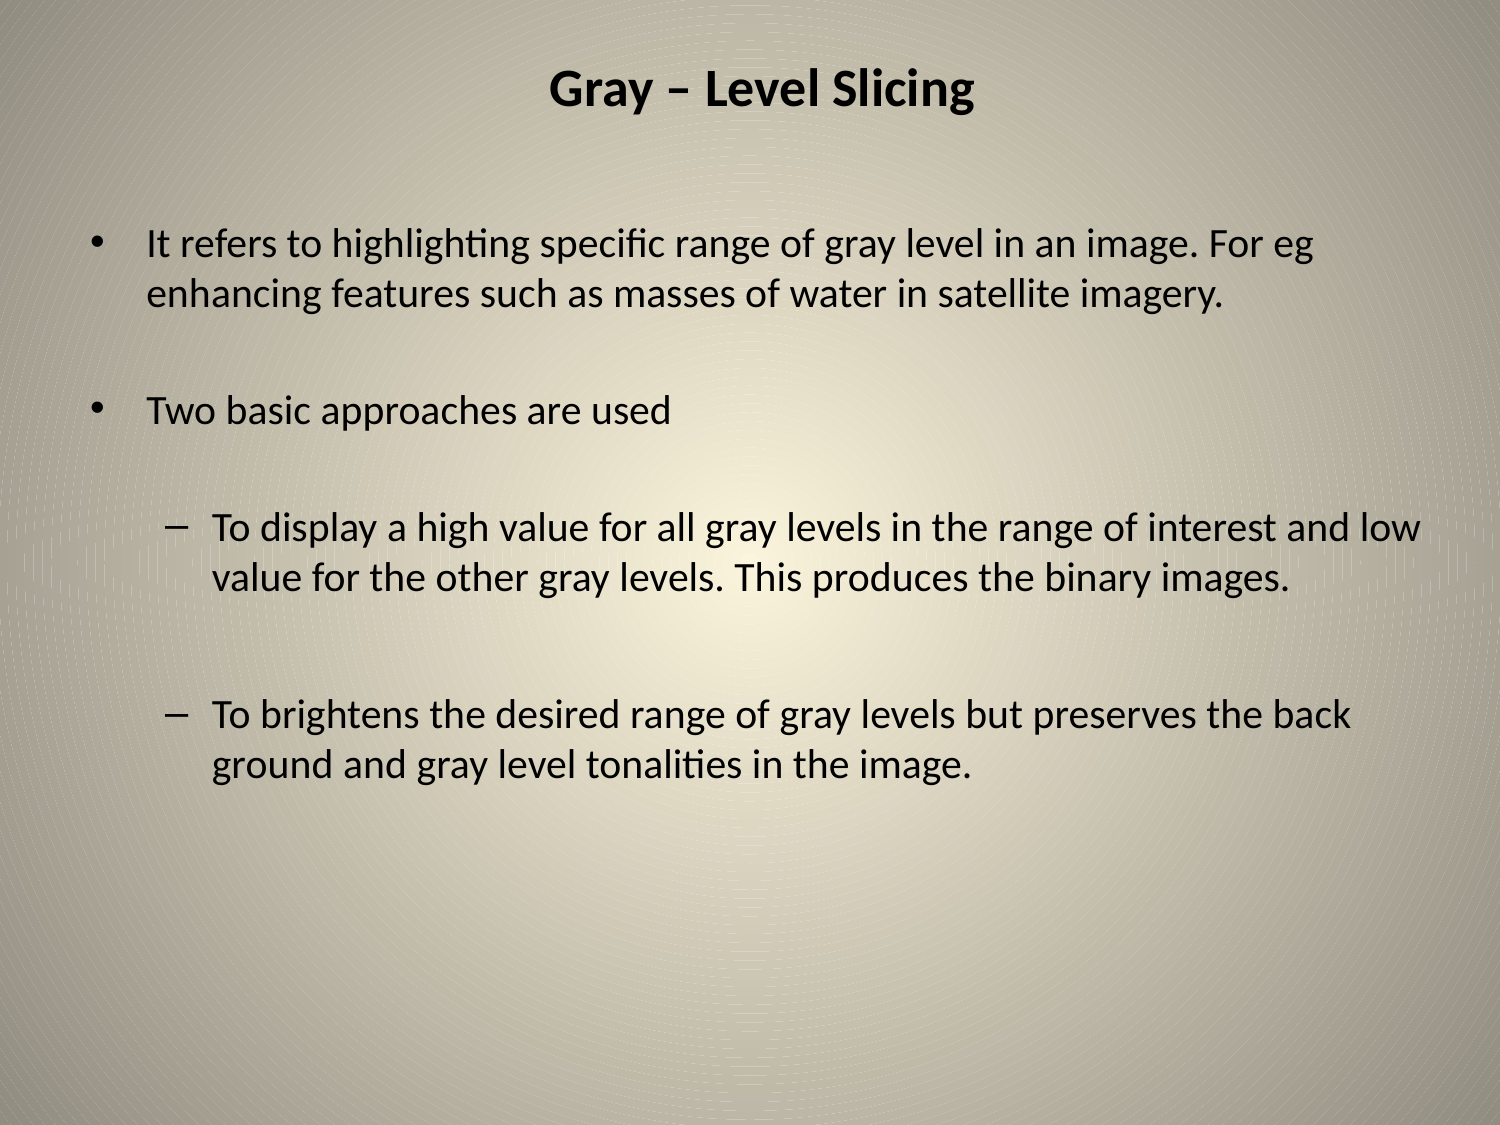

# Gray – Level Slicing

It refers to highlighting specific range of gray level in an image. For eg enhancing features such as masses of water in satellite imagery.

Two basic approaches are used

To display a high value for all gray levels in the range of interest and low value for the other gray levels. This produces the binary images.

To brightens the desired range of gray levels but preserves the back ground and gray level tonalities in the image.